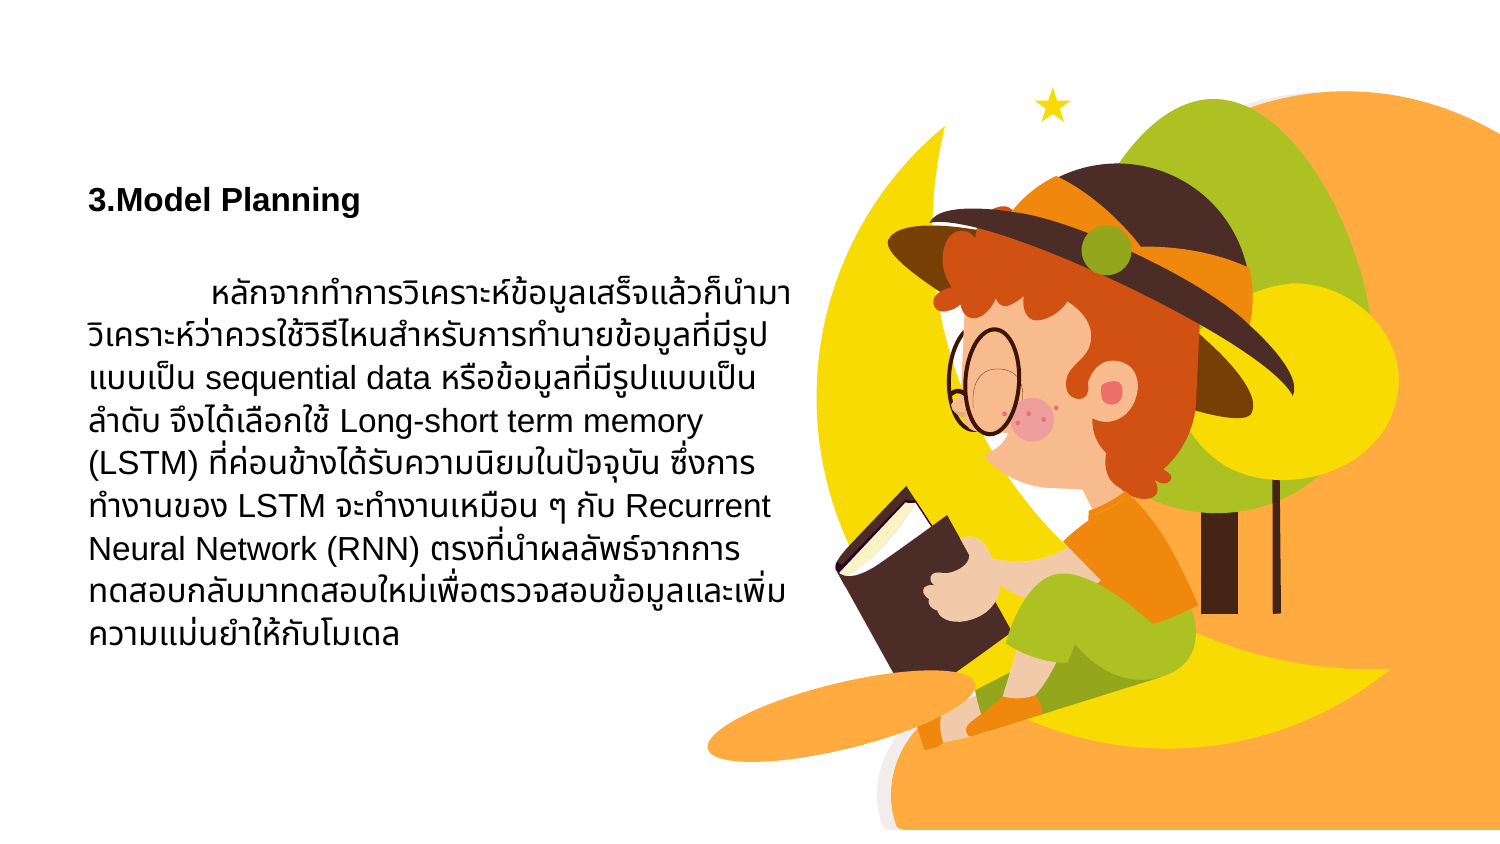

3.Model Planning
              หลักจากทำการวิเคราะห์ข้อมูลเสร็จแล้วก็นำมาวิเคราะห์ว่าควรใช้วิธีไหนสำหรับการทำนายข้อมูลที่มีรูปแบบเป็น sequential data หรือข้อมูลที่มีรูปแบบเป็นลำดับ จึงได้เลือกใช้ Long-short term memory (LSTM) ที่ค่อนข้างได้รับความนิยมในปัจจุบัน ซึ่งการทำงานของ LSTM จะทำงานเหมือน ๆ กับ Recurrent Neural Network (RNN) ตรงที่นำผลลัพธ์จากการทดสอบกลับมาทดสอบใหม่เพื่อตรวจสอบข้อมูลและเพิ่มความแม่นยำให้กับโมเดล